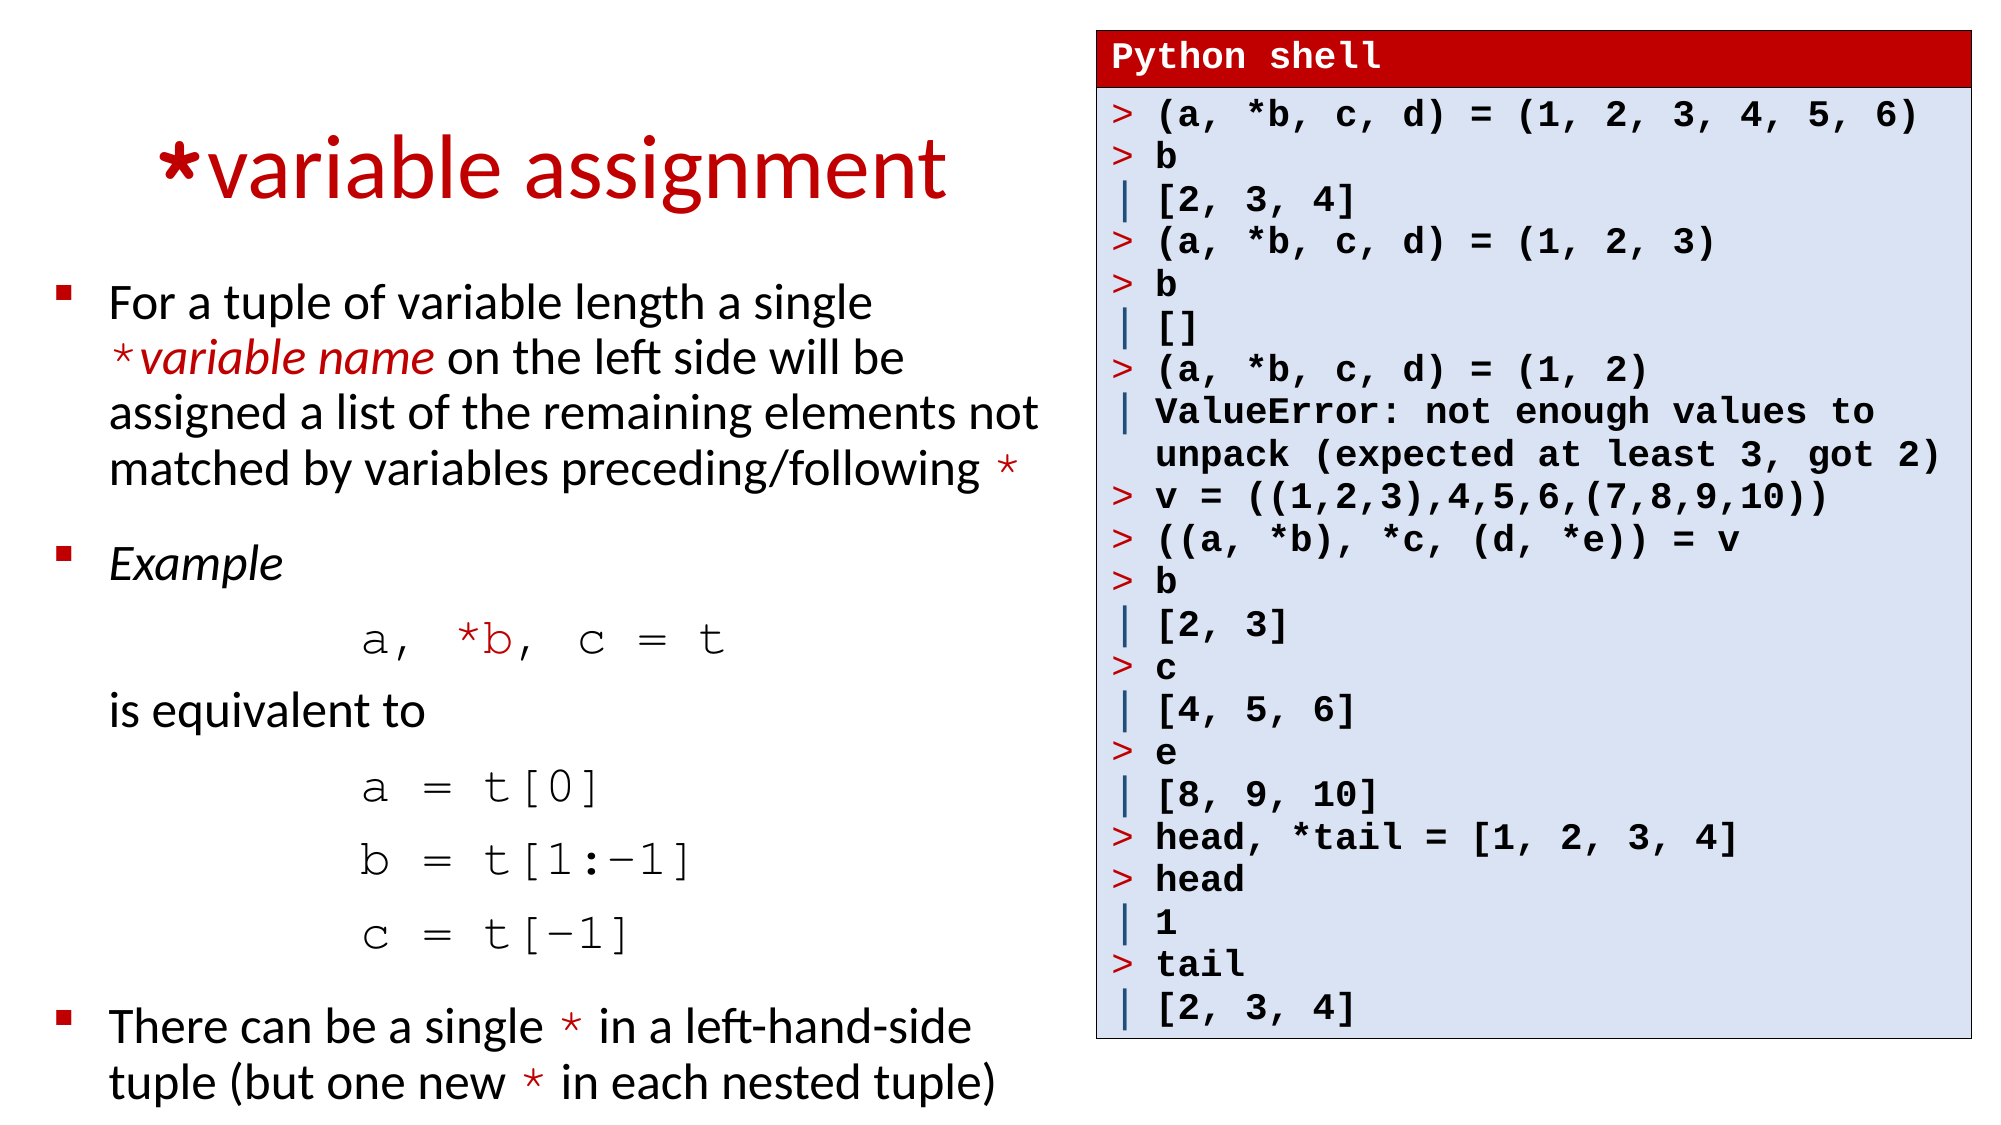

| Python shell |
| --- |
| (a, \*b, c, d) = (1, 2, 3, 4, 5, 6) b [2, 3, 4] (a, \*b, c, d) = (1, 2, 3) b [] (a, \*b, c, d) = (1, 2) ValueError: not enough values to unpack (expected at least 3, got 2) v = ((1,2,3),4,5,6,(7,8,9,10)) ((a, \*b), \*c, (d, \*e)) = v b [2, 3] c [4, 5, 6] e [8, 9, 10] head, \*tail = [1, 2, 3, 4] head 1 tail [2, 3, 4] |
# *variable assignment
For a tuple of variable length a single *variable name on the left side will be assigned a list of the remaining elements not matched by variables preceding/following *
Example
a, *b, c = t
is equivalent to
a = t[0]
b = t[1:-1]
c = t[-1]
There can be a single * in a left-hand-side tuple (but one new * in each nested tuple)